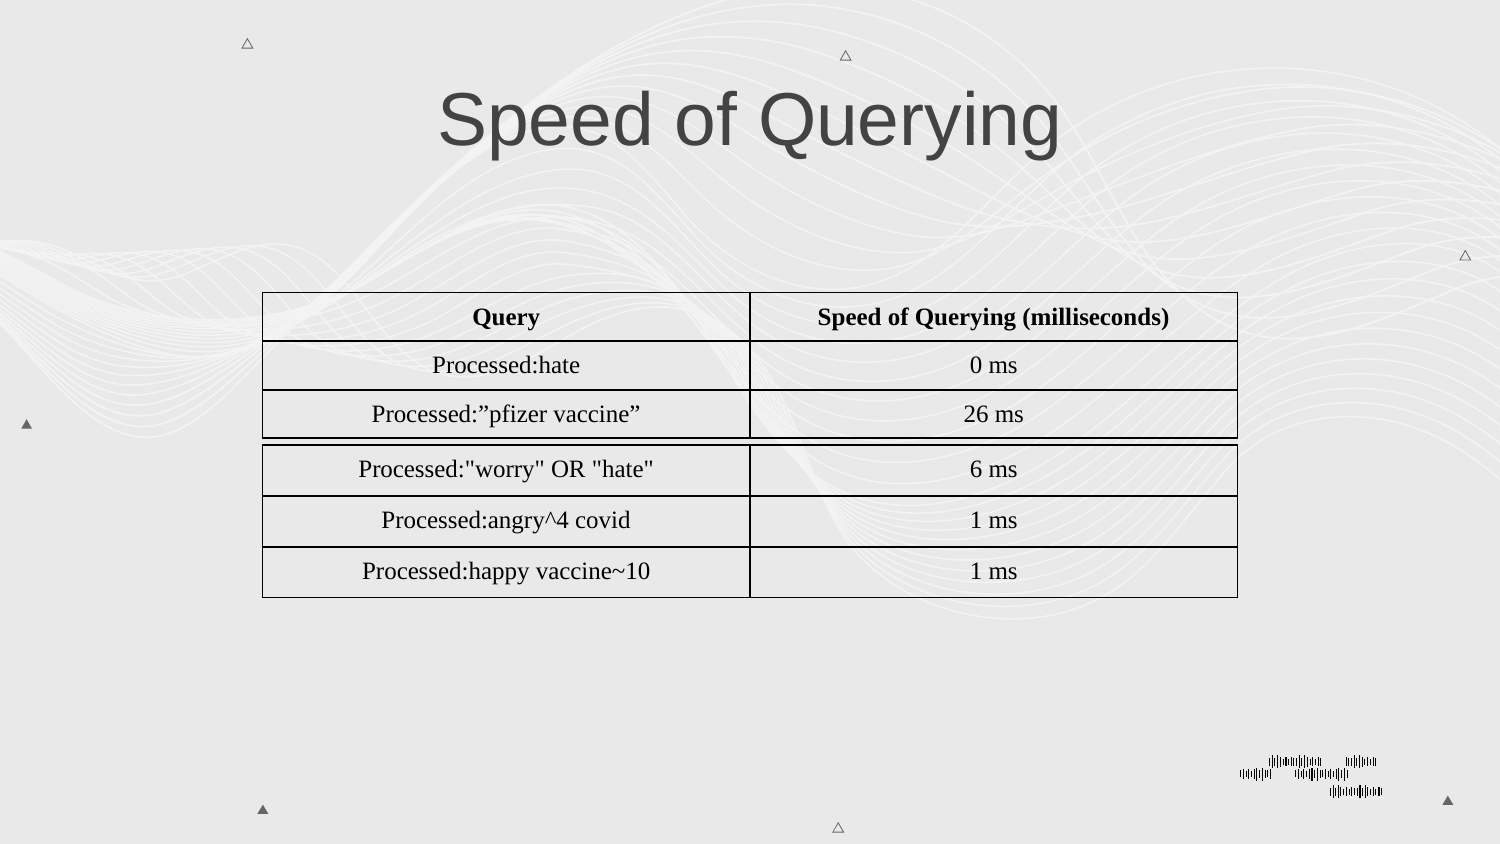

# Speed of Querying

| Query | Speed of Querying (milliseconds) |
| --- | --- |
| Processed:hate | 0 ms |
| Processed:”pfizer vaccine” | 26 ms |

| Processed:"worry" OR "hate" | 6 ms |
| --- | --- |
| Processed:angry^4 covid | 1 ms |
| Processed:happy vaccine~10 | 1 ms |